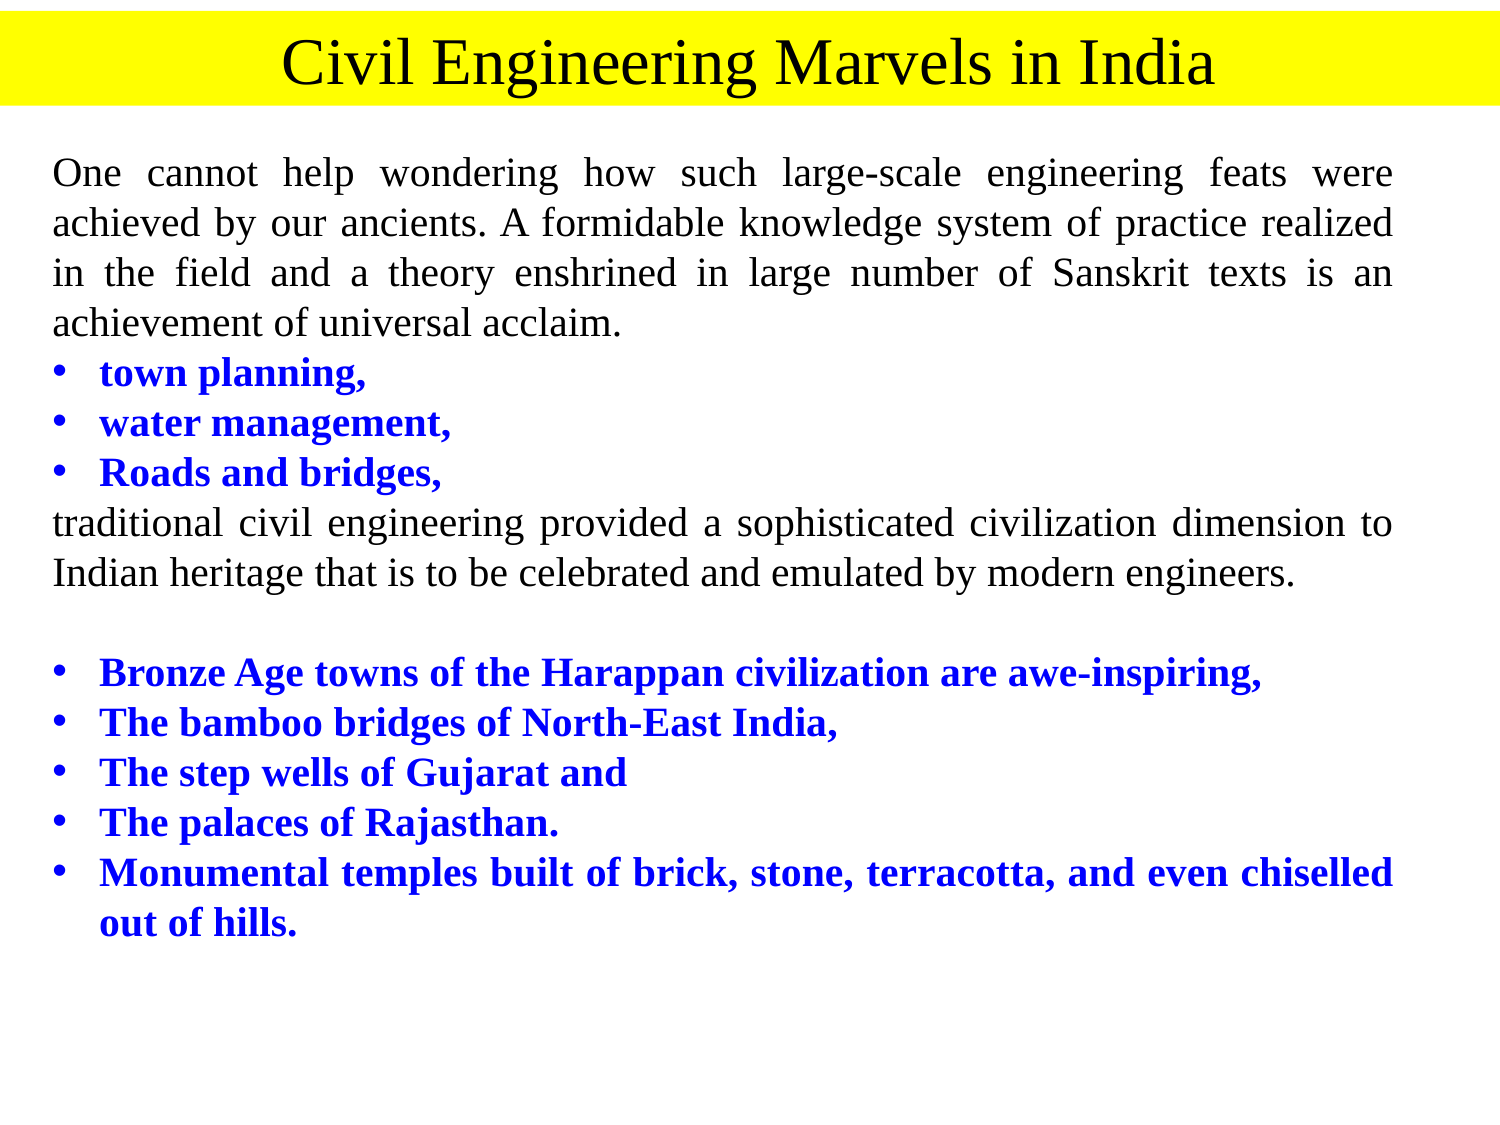

Civil Engineering Marvels in India
One cannot help wondering how such large-scale engineering feats were achieved by our ancients. A formidable knowledge system of practice realized in the field and a theory enshrined in large number of Sanskrit texts is an achievement of universal acclaim.
town planning,
water management,
Roads and bridges,
traditional civil engineering provided a sophisticated civilization dimension to Indian heritage that is to be celebrated and emulated by modern engineers.

Bronze Age towns of the Harappan civilization are awe-inspiring,
The bamboo bridges of North-East India,
The step wells of Gujarat and
The palaces of Rajasthan.
Monumental temples built of brick, stone, terracotta, and even chiselled out of hills.